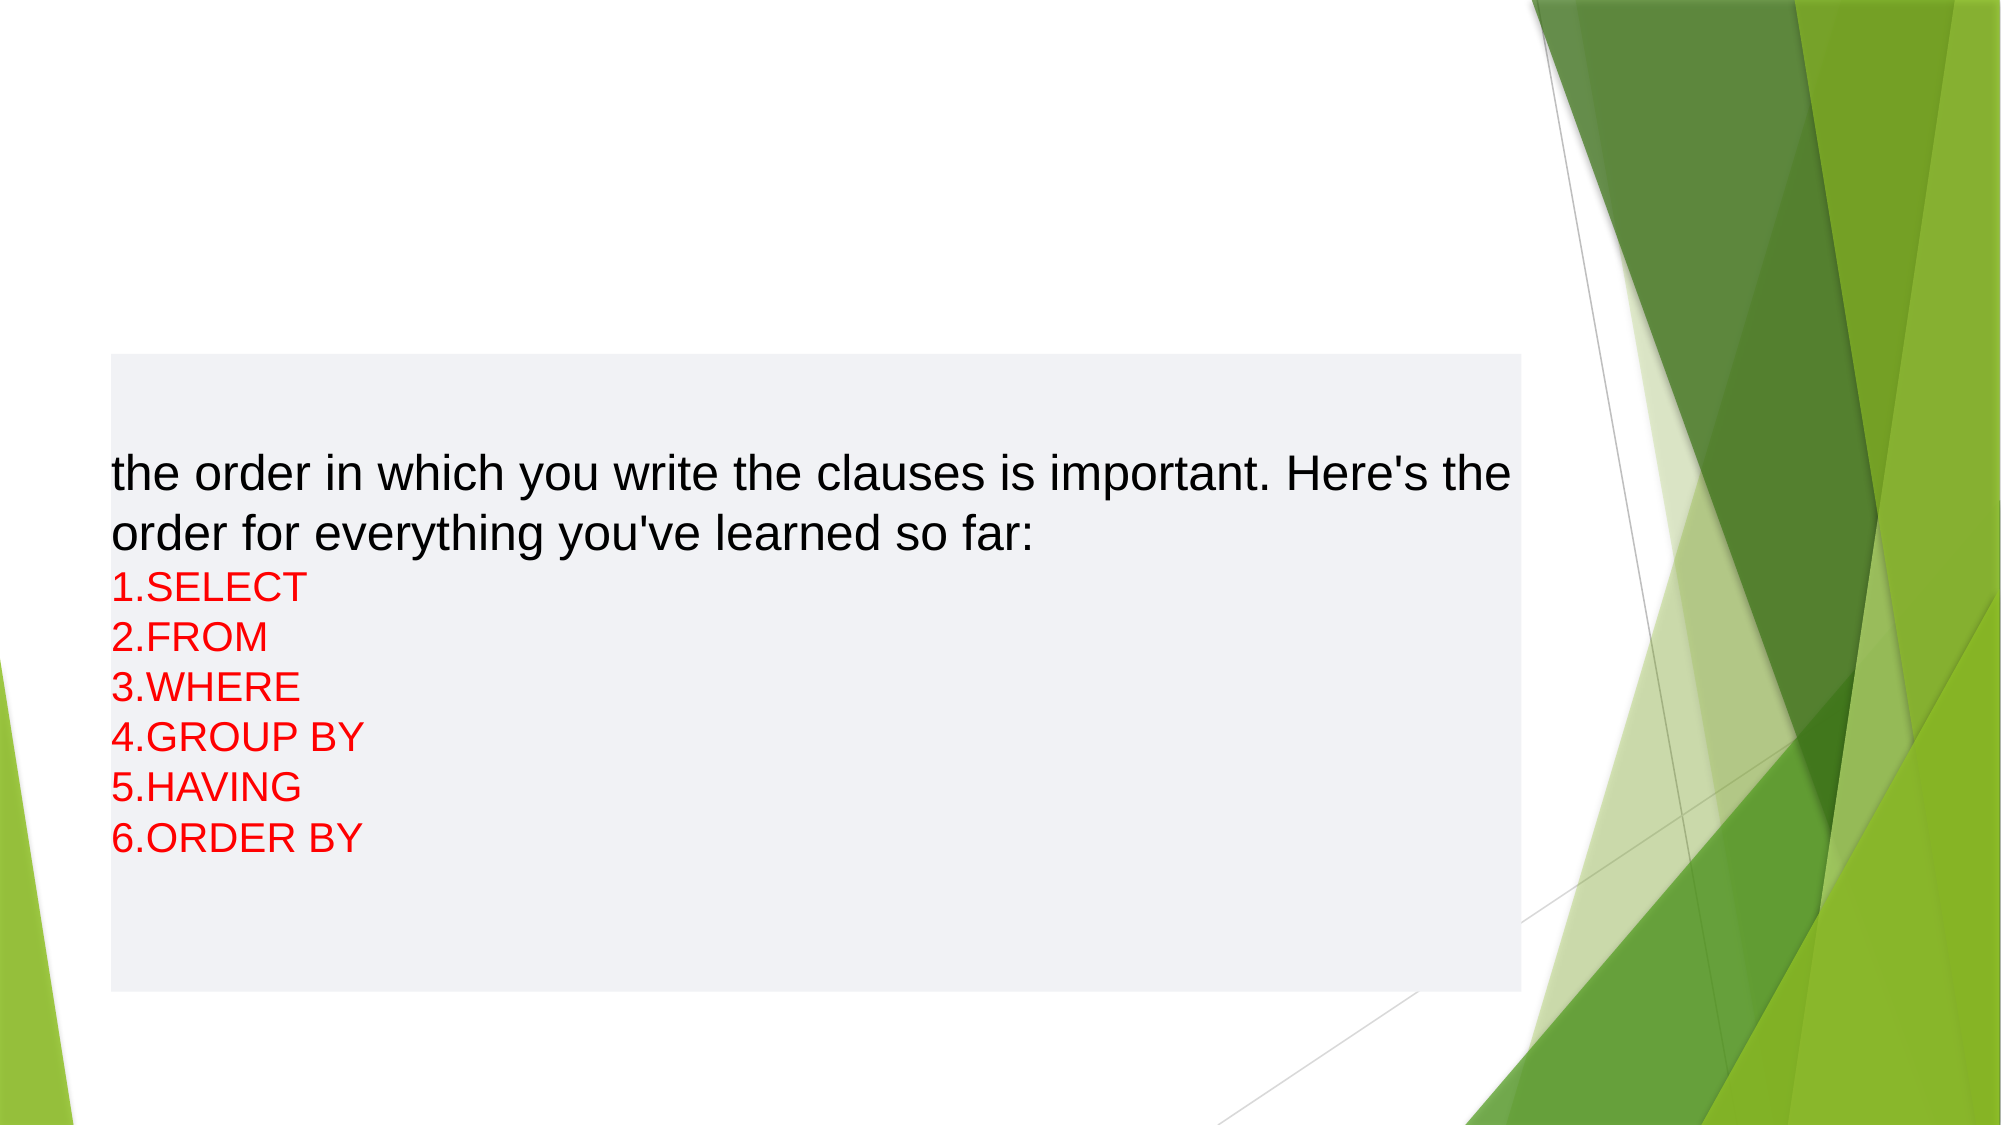

#
the order in which you write the clauses is important. Here's the order for everything you've learned so far:
SELECT
FROM
WHERE
GROUP BY
HAVING
ORDER BY